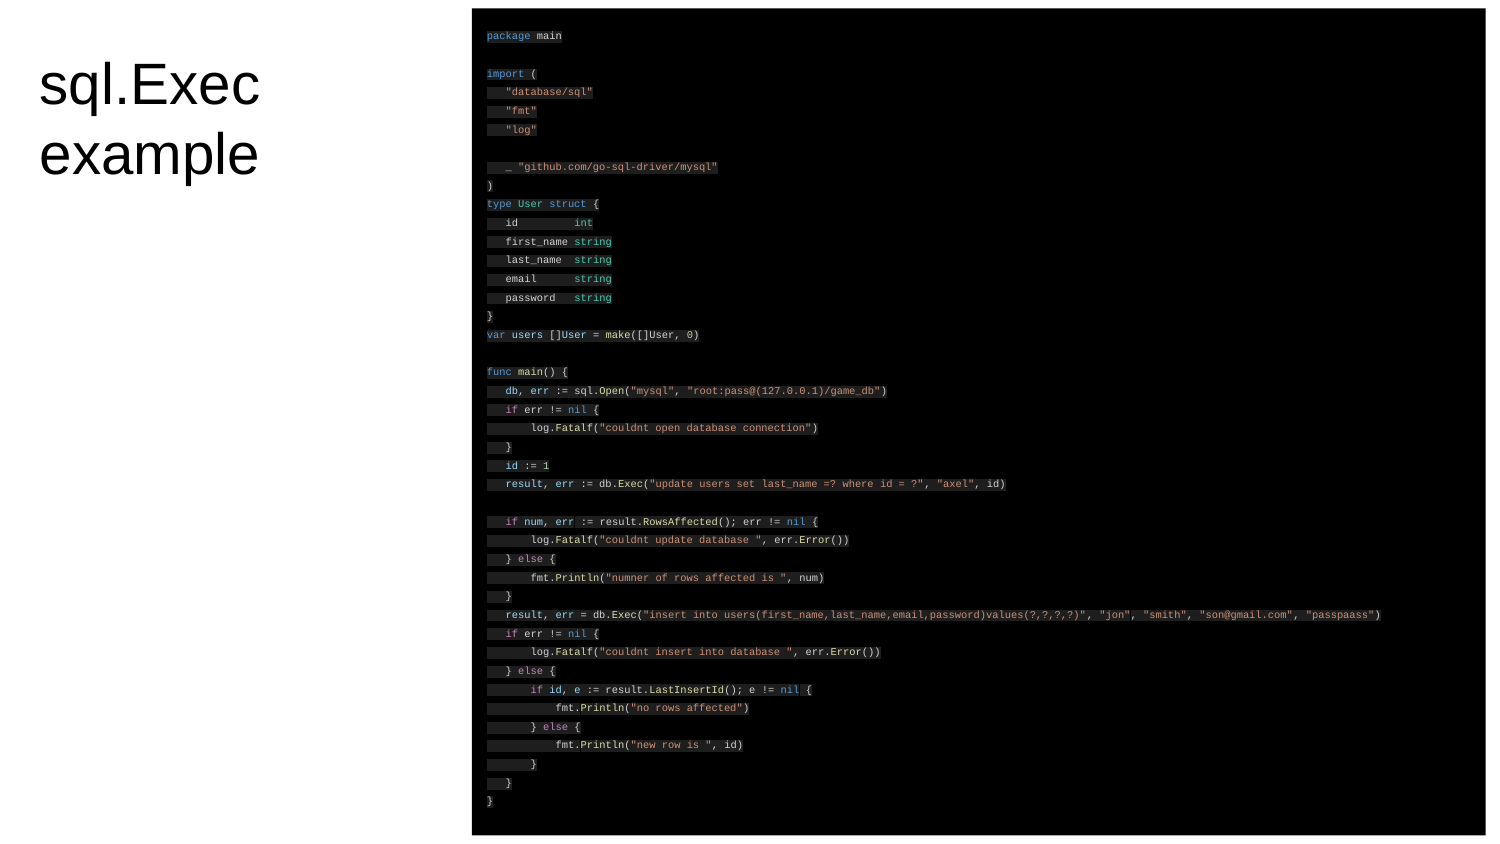

package main

import (
   "database/sql"
   "fmt"
   "log"

   _ "github.com/go-sql-driver/mysql"
)
type User struct {
   id         int
   first_name string
   last_name  string
   email      string
   password   string
}
var users []User = make([]User, 0)

func main() {
   db, err := sql.Open("mysql", "root:pass@(127.0.0.1)/game_db")
   if err != nil {
       log.Fatalf("couldnt open database connection")
   }
   id := 1
   result, err := db.Exec("update users set last_name =? where id = ?", "axel", id)

   if num, err := result.RowsAffected(); err != nil {
       log.Fatalf("couldnt update database ", err.Error())
   } else {
       fmt.Println("numner of rows affected is ", num)
   }
   result, err = db.Exec("insert into users(first_name,last_name,email,password)values(?,?,?,?)", "jon", "smith", "son@gmail.com", "passpaass")
   if err != nil {
       log.Fatalf("couldnt insert into database ", err.Error())
   } else {
       if id, e := result.LastInsertId(); e != nil {
           fmt.Println("no rows affected")
       } else {
           fmt.Println("new row is ", id)
       }
   }
}

# sql.Exec example